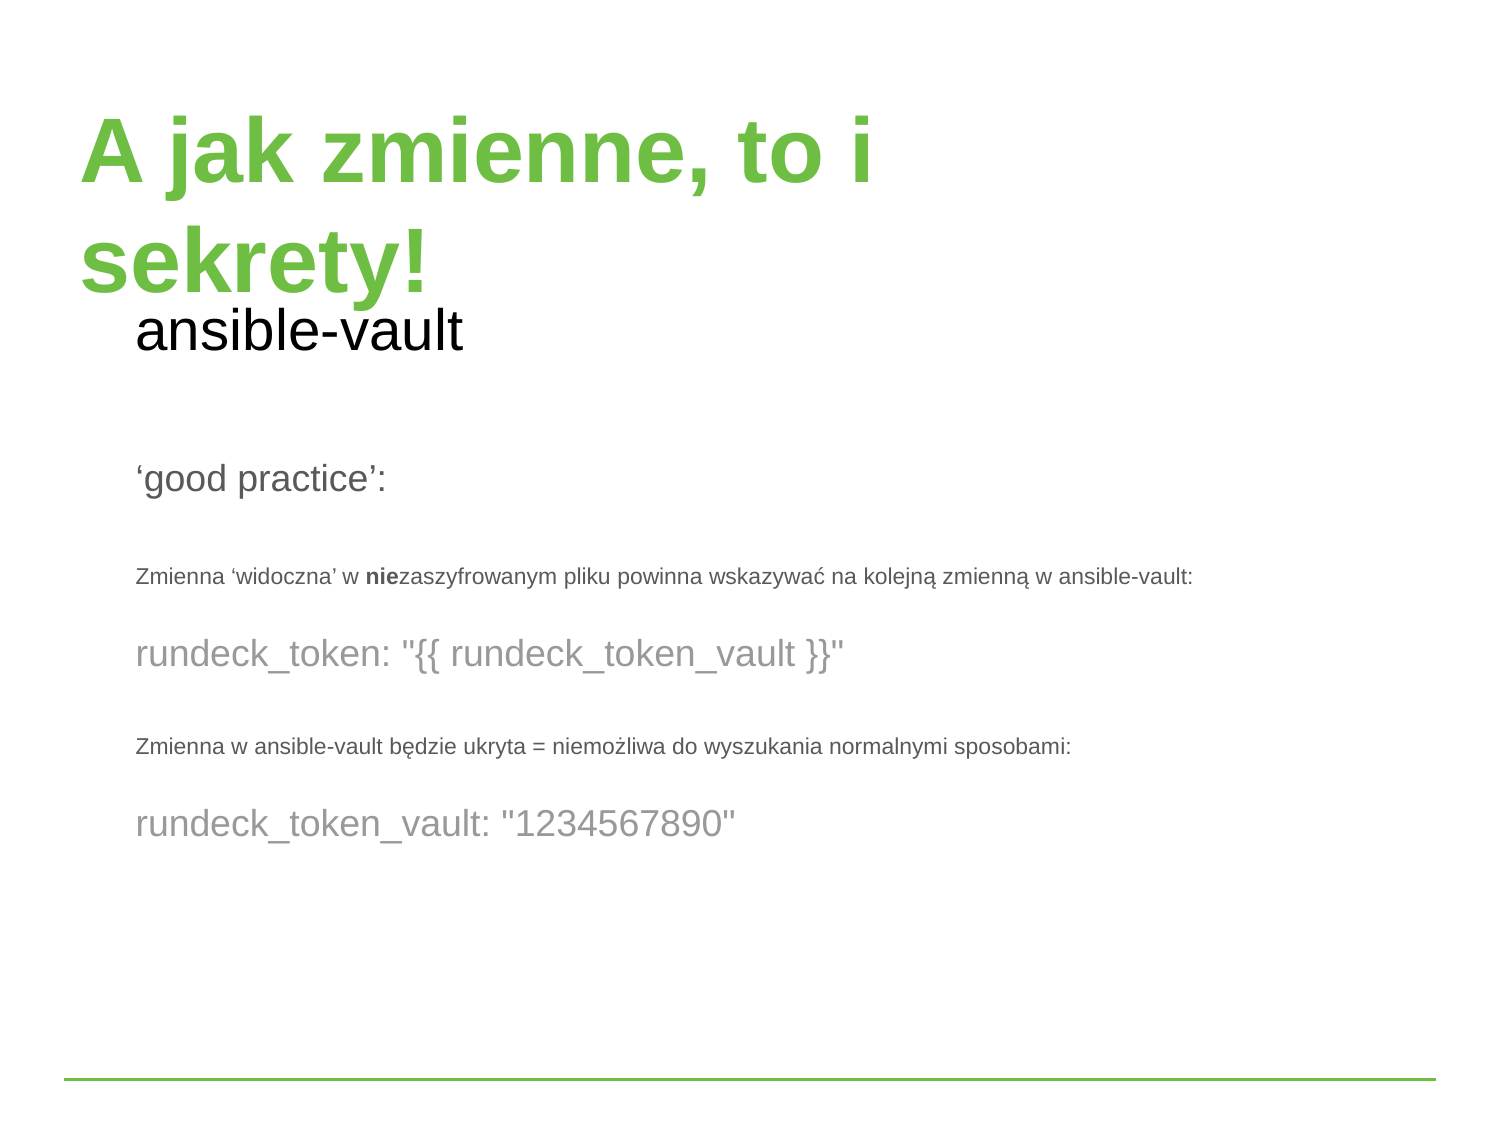

A jak zmienne, to i sekrety!
ansible-vault

‘good practice’:
Zmienna ‘widoczna’ w niezaszyfrowanym pliku powinna wskazywać na kolejną zmienną w ansible-vault:
rundeck_token: "{{ rundeck_token_vault }}"
Zmienna w ansible-vault będzie ukryta = niemożliwa do wyszukania normalnymi sposobami:
rundeck_token_vault: "1234567890"